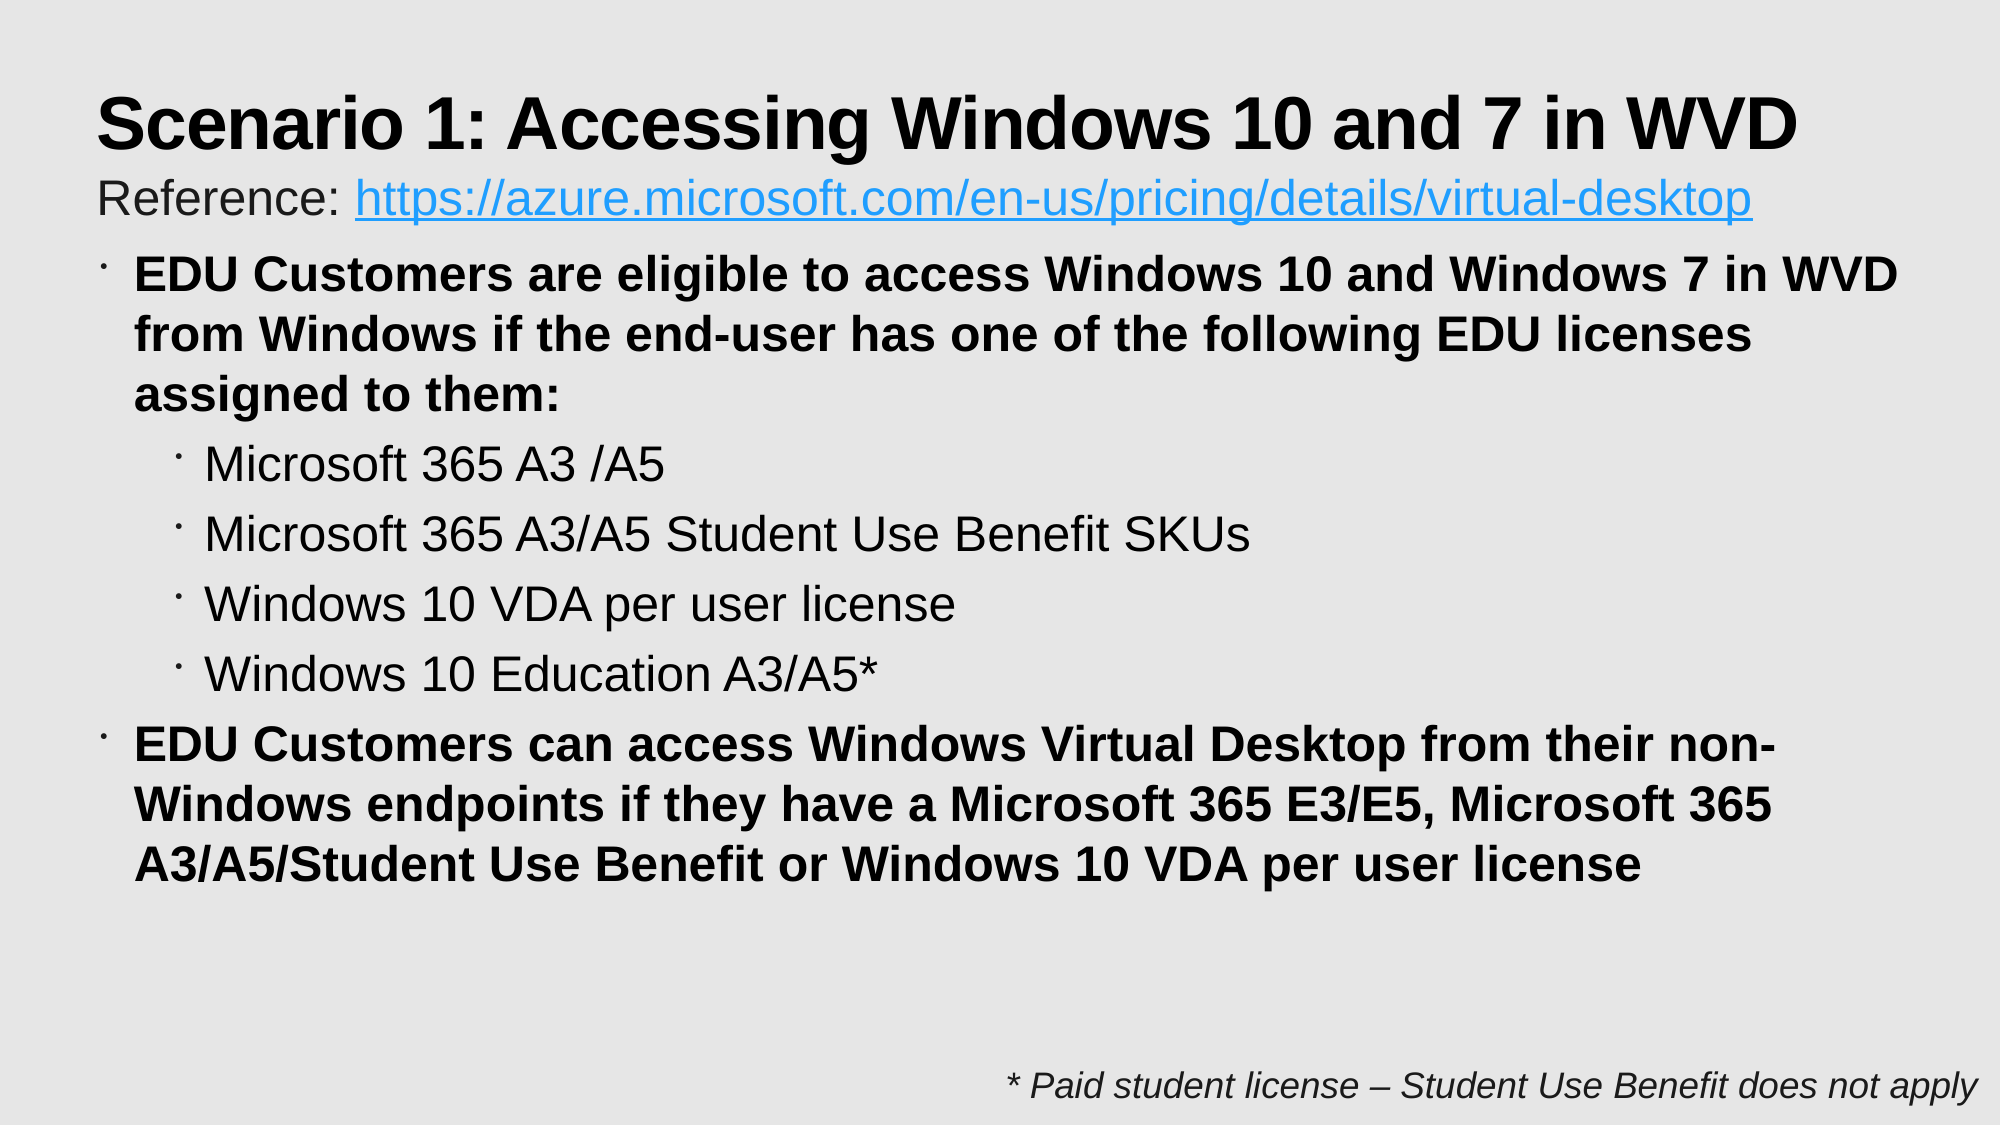

# Scenario 1: Accessing Windows 10 and 7 in WVD Reference: https://azure.microsoft.com/en-us/pricing/details/virtual-desktop
EDU Customers are eligible to access Windows 10 and Windows 7 in WVD from Windows if the end-user has one of the following EDU licenses assigned to them:
Microsoft 365 A3 /A5
Microsoft 365 A3/A5 Student Use Benefit SKUs
Windows 10 VDA per user license
Windows 10 Education A3/A5*
EDU Customers can access Windows Virtual Desktop from their non-Windows endpoints if they have a Microsoft 365 E3/E5, Microsoft 365 A3/A5/Student Use Benefit or Windows 10 VDA per user license

* Paid student license – Student Use Benefit does not apply